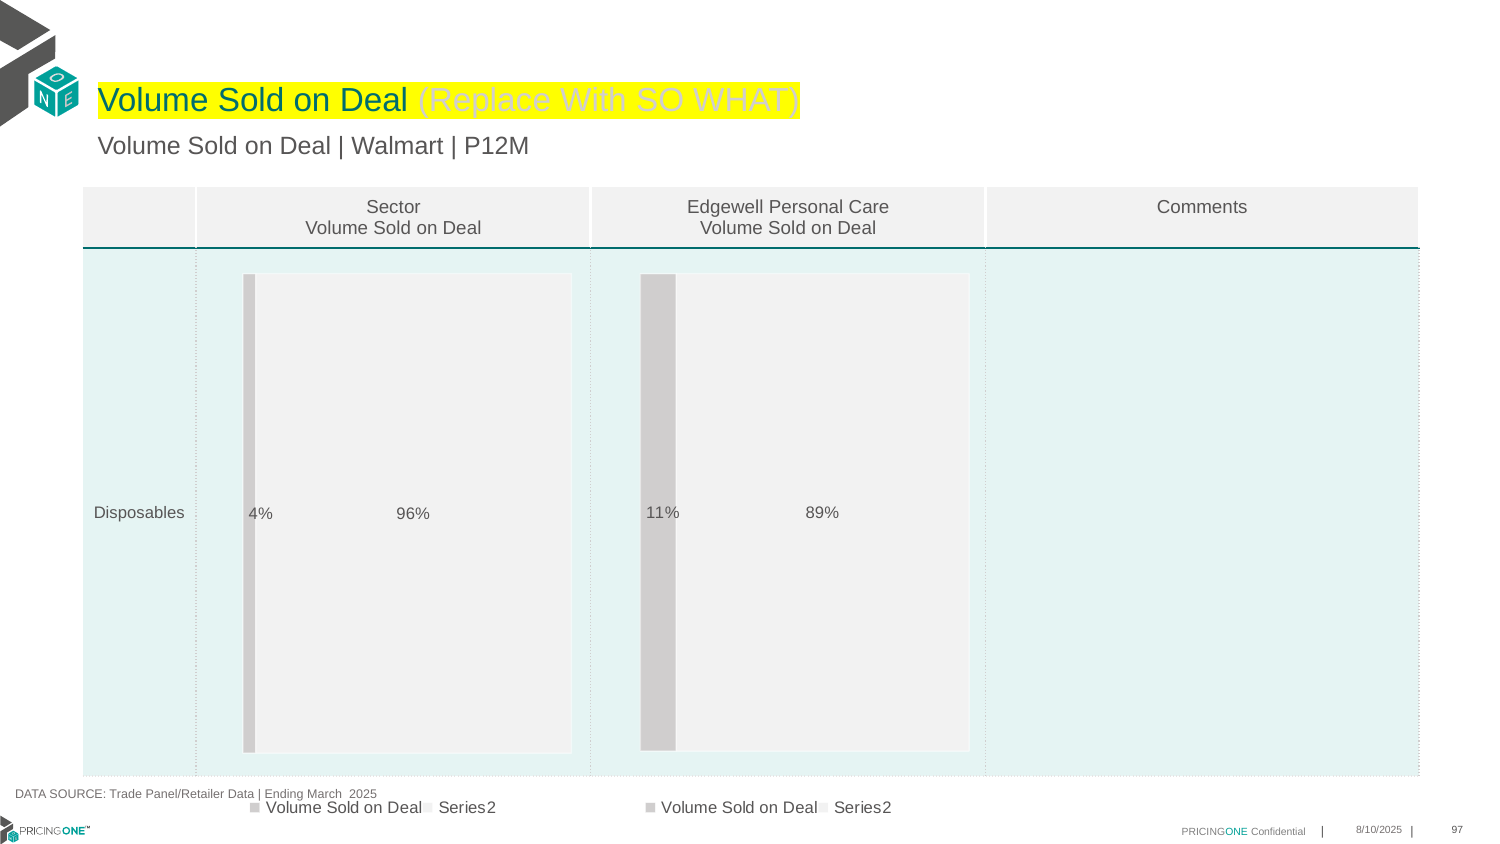

# Volume Sold on Deal (Replace With SO WHAT)
Volume Sold on Deal | Walmart | P12M

|  | Sector Volume Sold on Deal | Edgewell Personal Care Volume Sold on Deal | Comments |
| --- | --- | --- | --- |
| Disposables |  |  |  |
Data Source | Nielsen | Ending Mar 2022

### Chart

| Category | Volume Sold on Deal |  |
|---|---|---|
| Disposables | 0.04 | 0.96 |

### Chart

| Category | Volume Sold on Deal |  |
|---|---|---|
| Disposables | 0.11 | 0.89 |
DATA SOURCE: Trade Panel/Retailer Data | Ending March  2025

8/10/2025
97